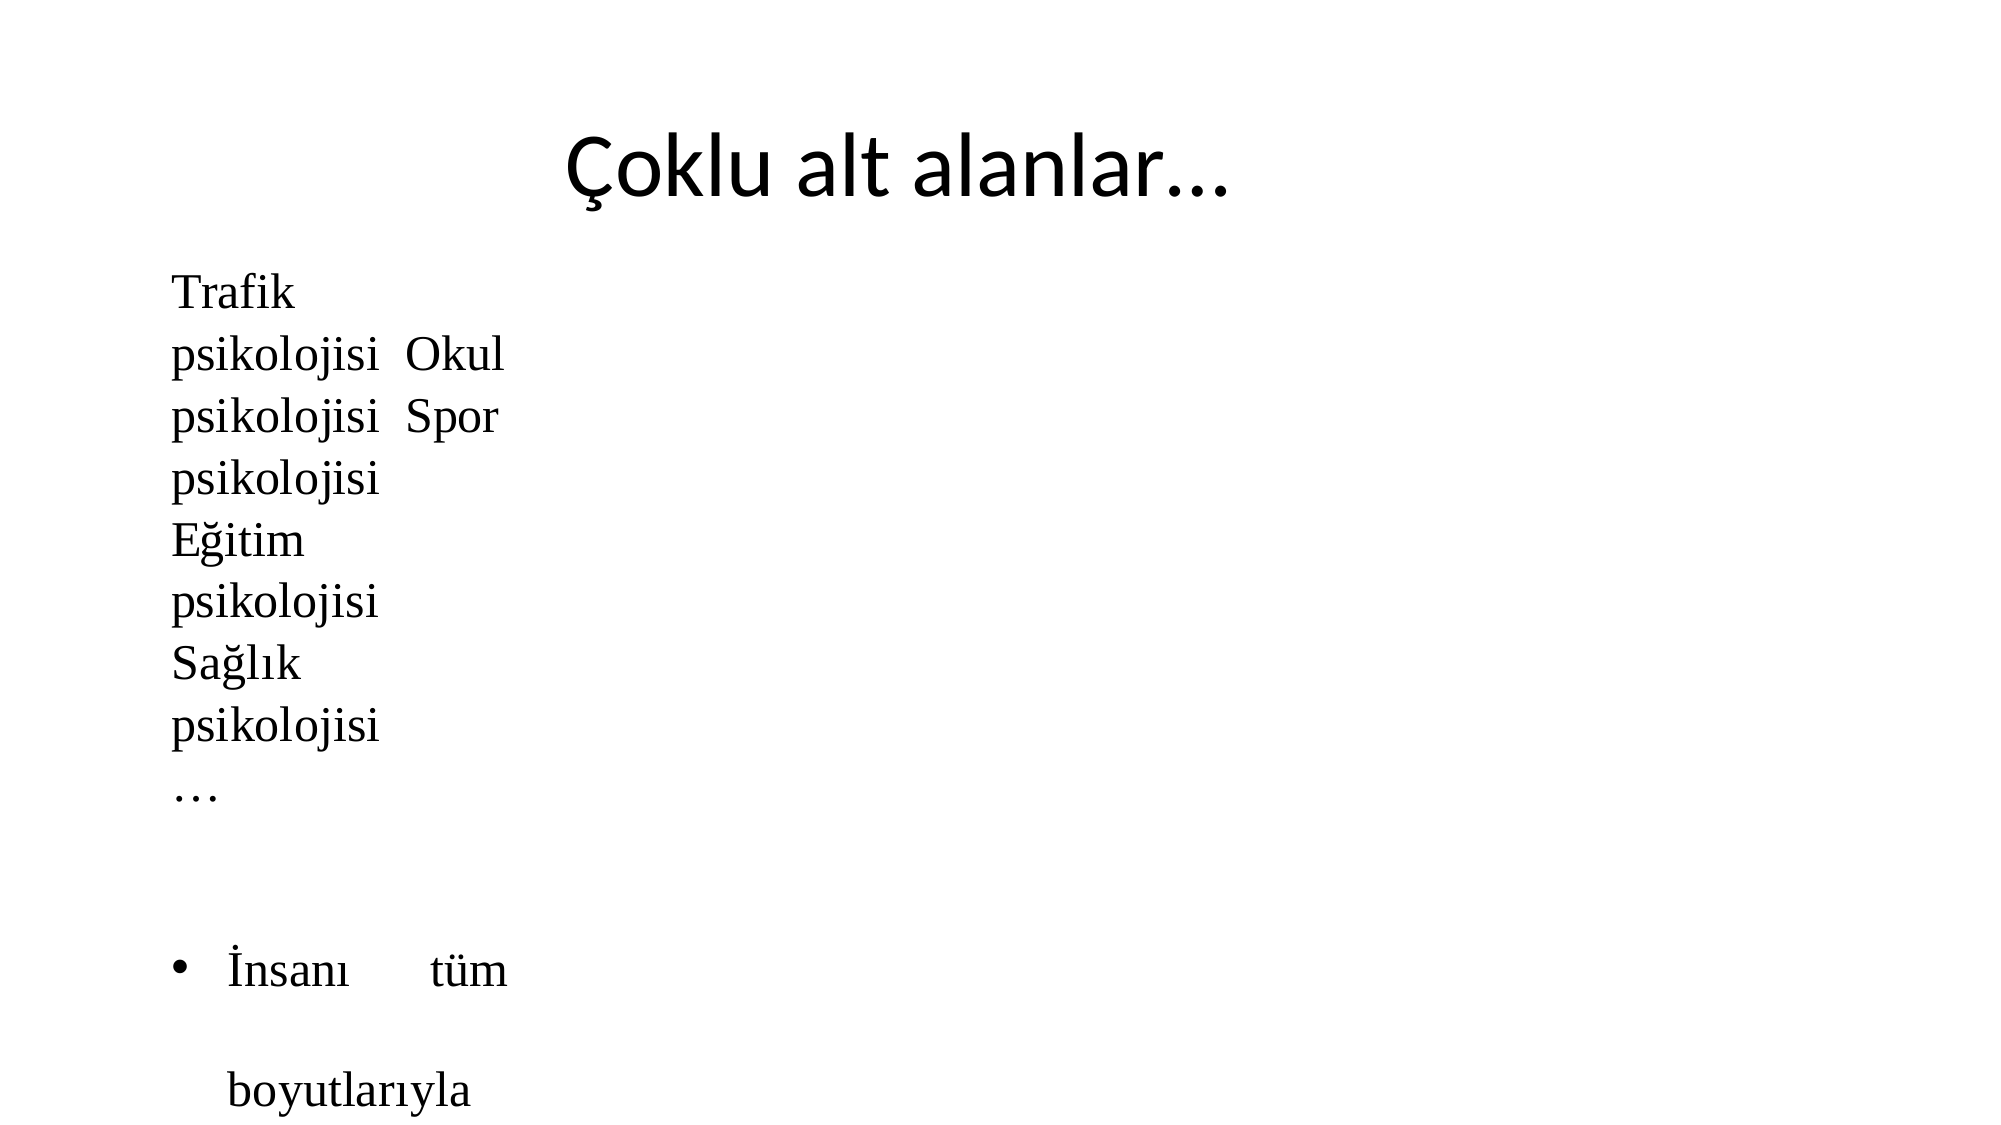

# Çoklu alt alanlar…
Trafik psikolojisi  Okul psikolojisi  Spor psikolojisi  Eğitim psikolojisi  Sağlık psikolojisi
…

İnsanı	tüm	boyutlarıyla	kavrayabilmek	için	en	azından	bir	kaç	alt	alandan	elde
edilen bilginin birbirini desteklemesi gerekir…